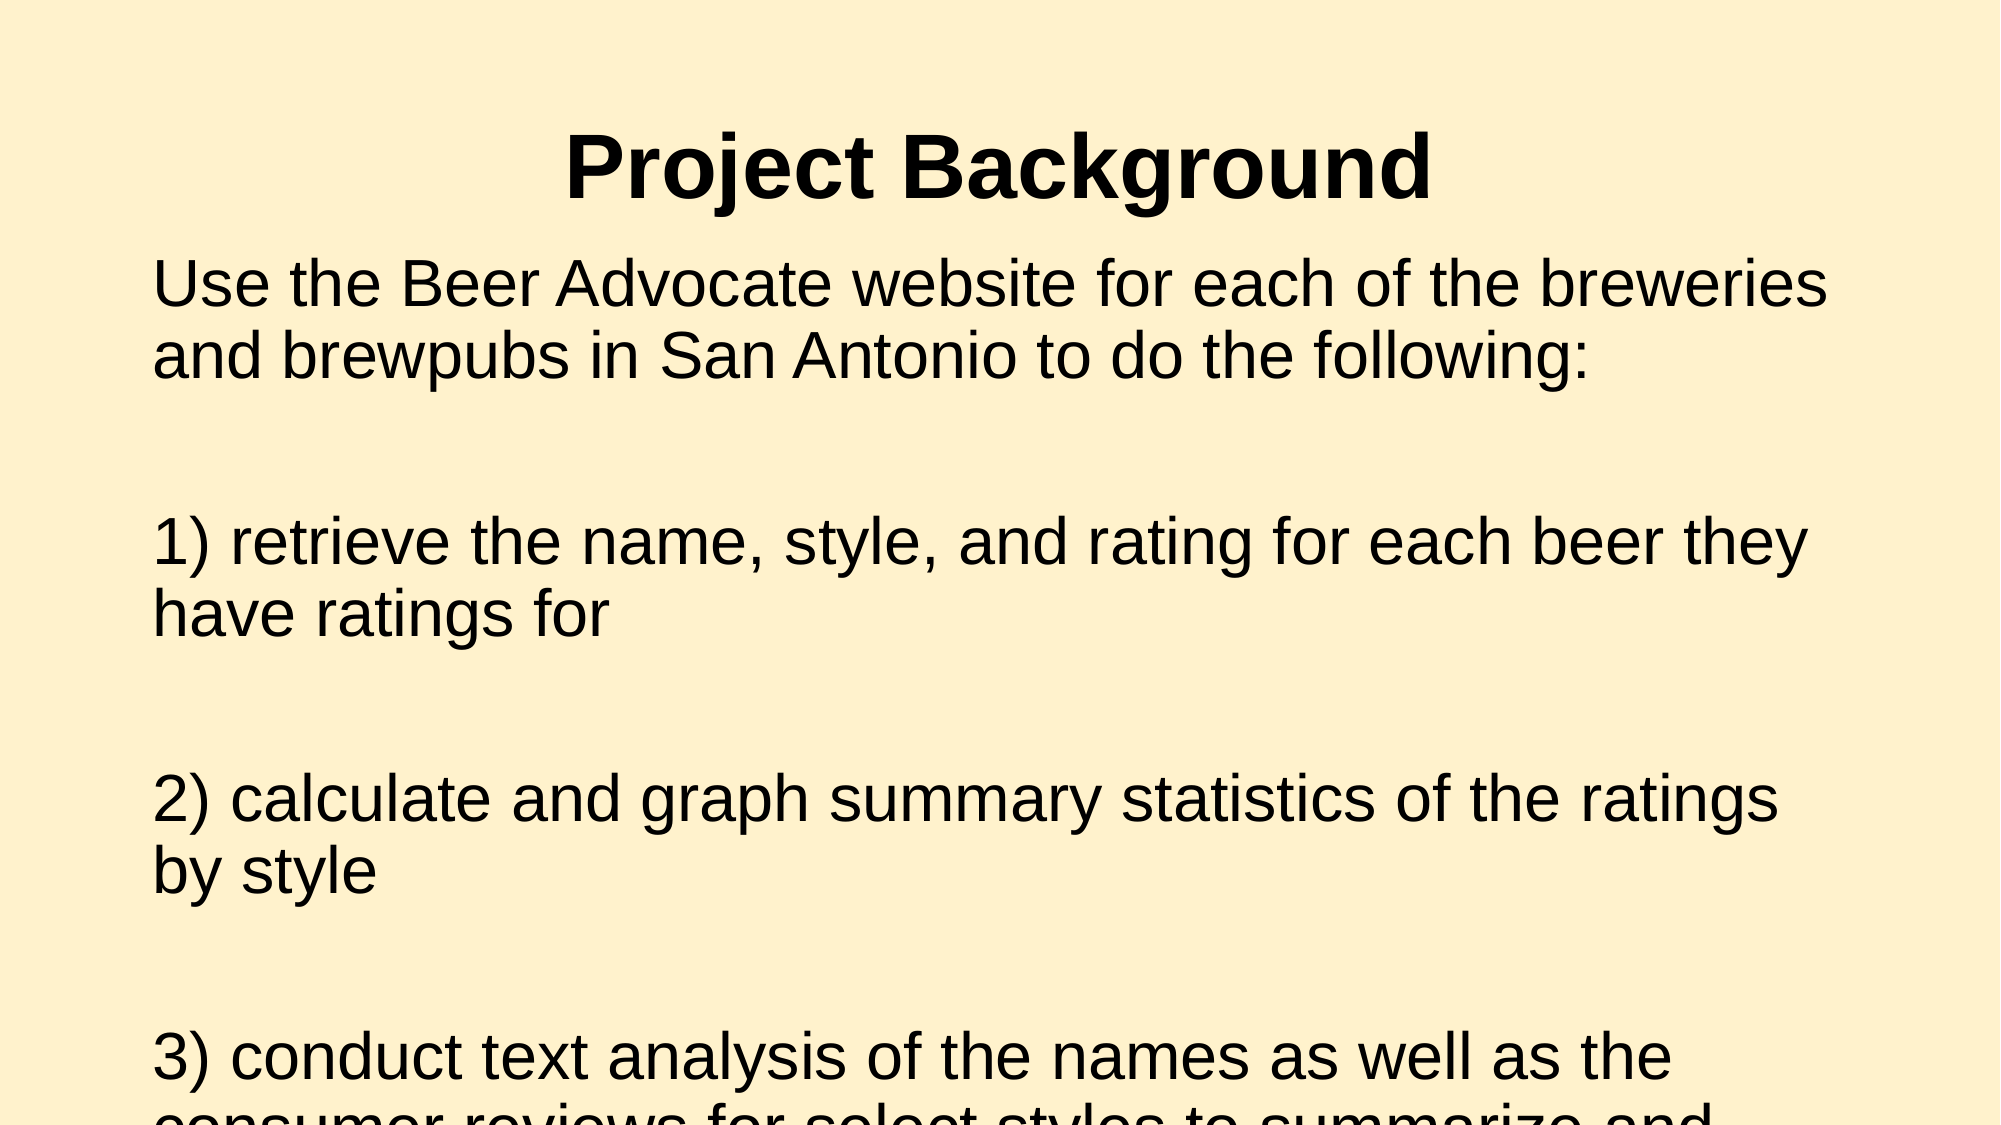

# Project Background
Use the Beer Advocate website for each of the breweries and brewpubs in San Antonio to do the following:

1) retrieve the name, style, and rating for each beer they have ratings for

2) calculate and graph summary statistics of the ratings by style

3) conduct text analysis of the names as well as the consumer reviews for select styles to summarize and visualize key terms describing the products to compare and contrast the styles